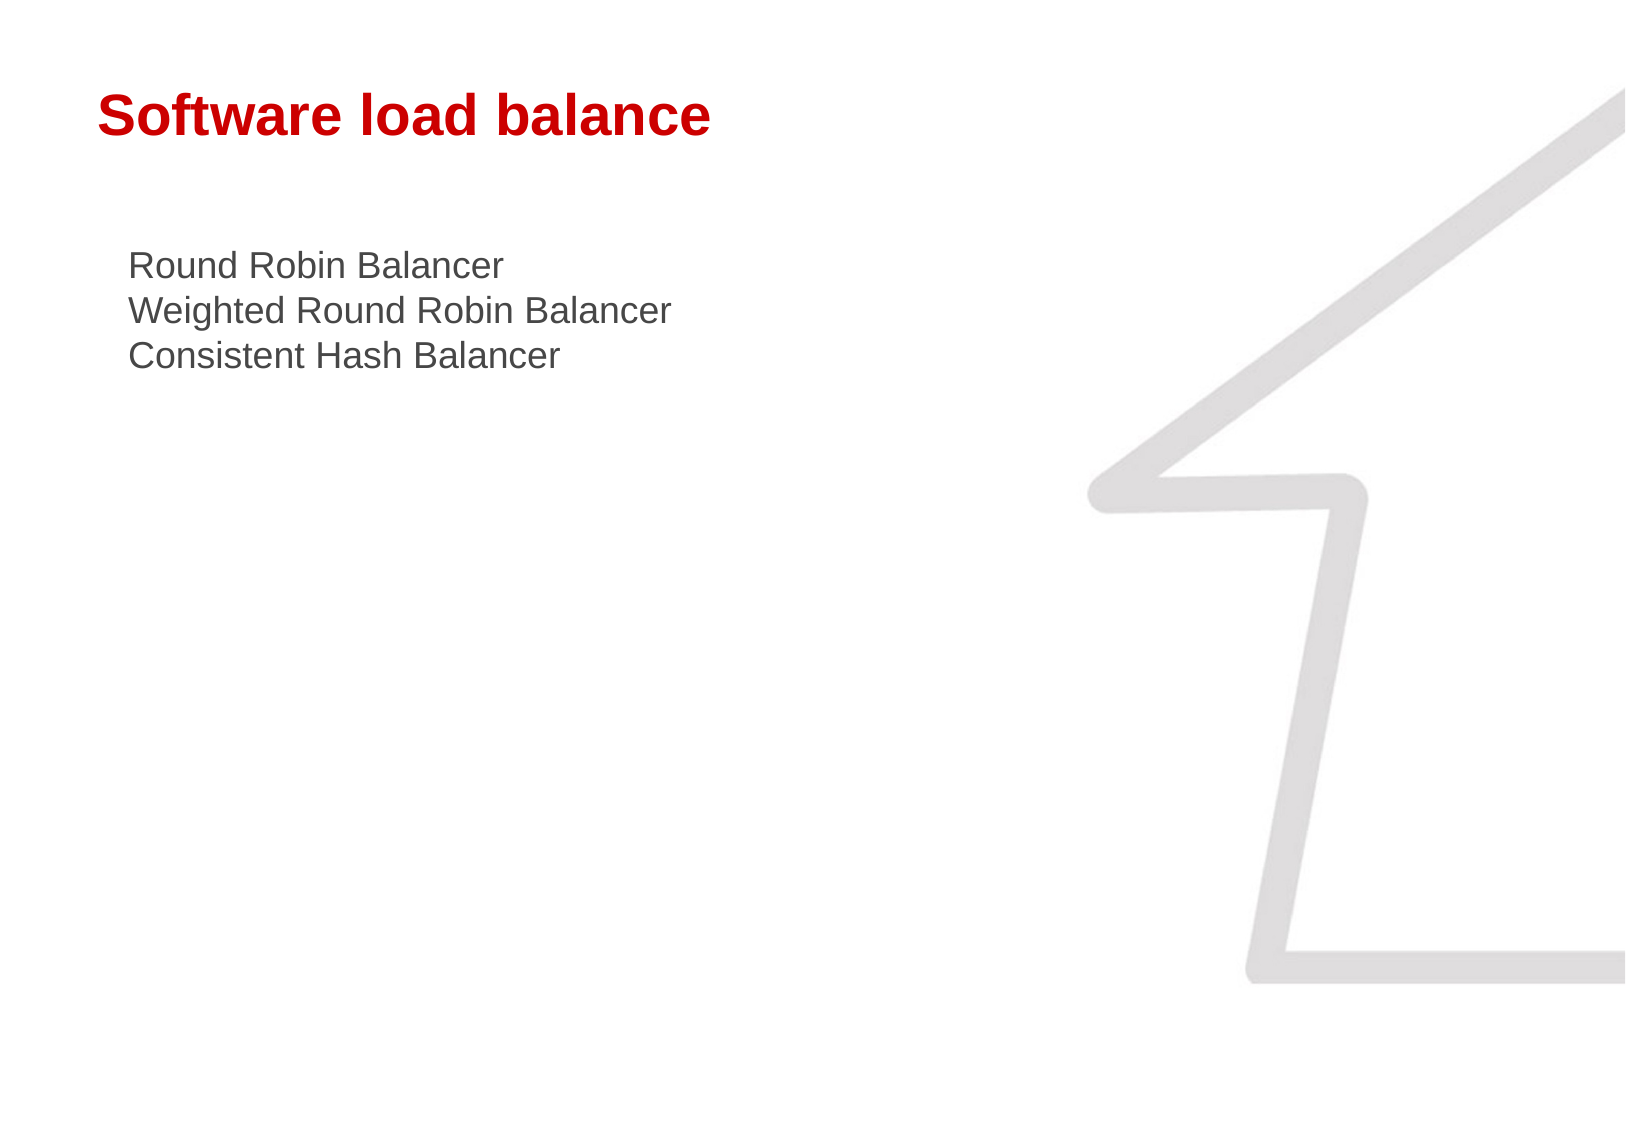

Software load balance
Round Robin Balancer
Weighted Round Robin Balancer
Consistent Hash Balancer